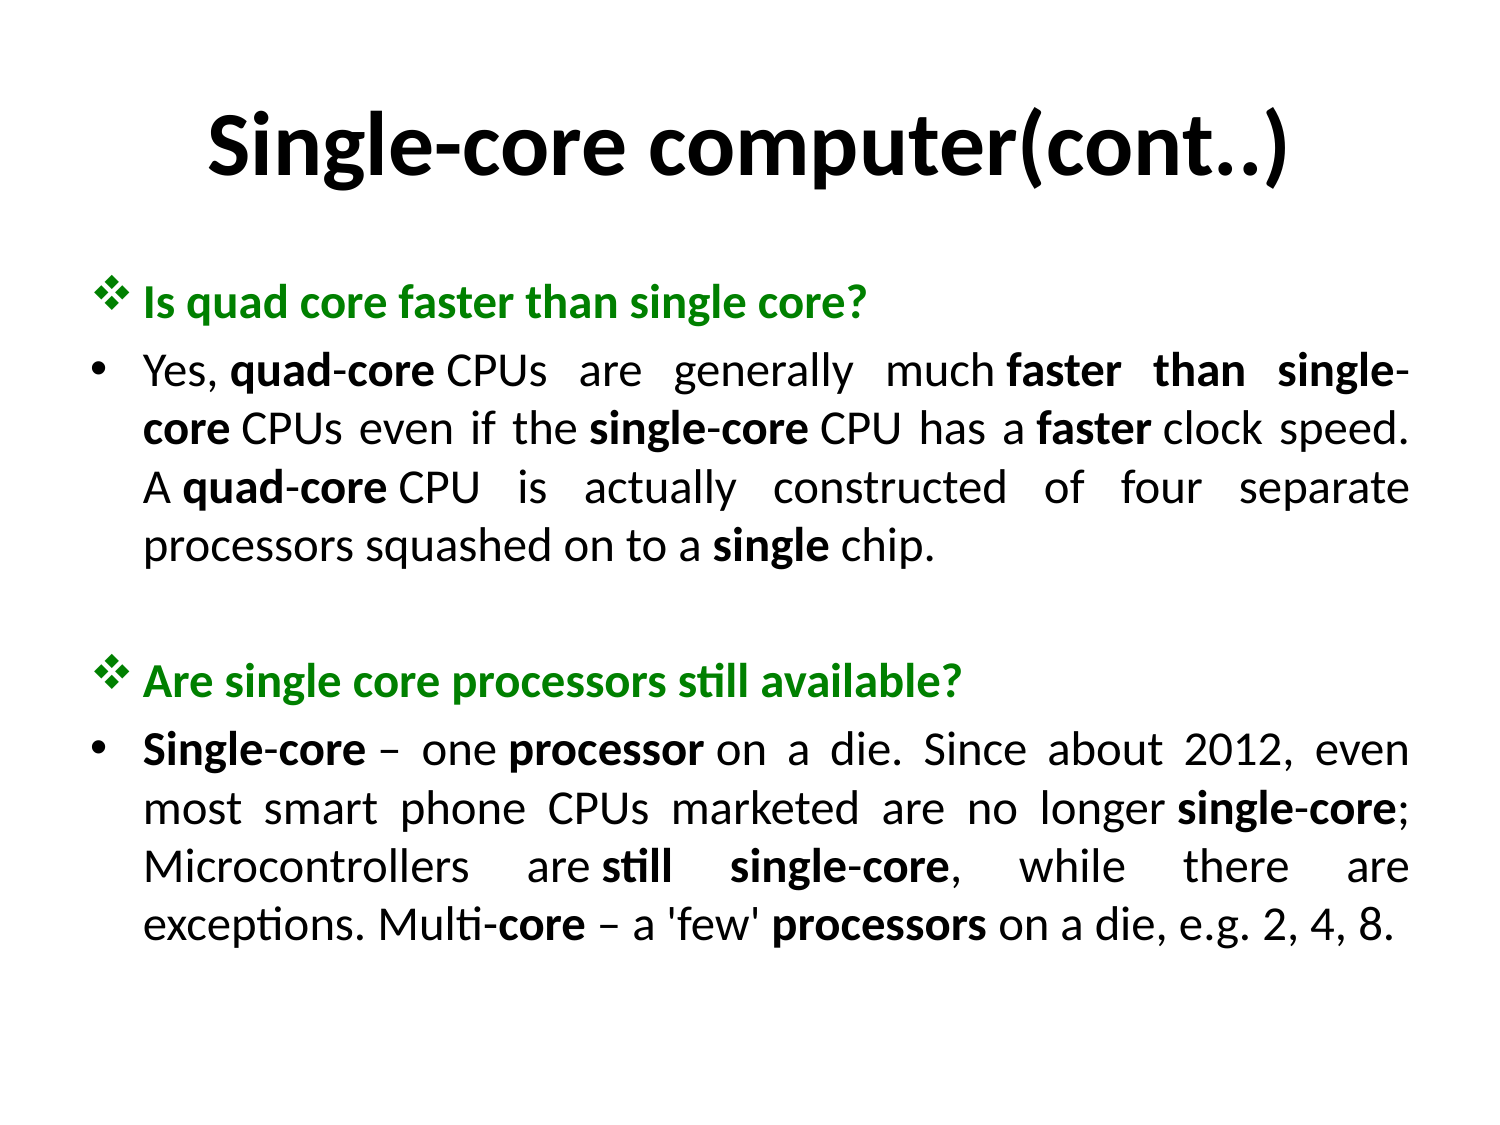

# Single-core computer(cont..)
Is quad core faster than single core?
Yes, quad-core CPUs are generally much faster than single-core CPUs even if the single-core CPU has a faster clock speed. A quad-core CPU is actually constructed of four separate processors squashed on to a single chip.

Are single core processors still available?
Single-core – one processor on a die. Since about 2012, even most smart phone CPUs marketed are no longer single-core; Microcontrollers are still single-core, while there are exceptions. Multi-core – a 'few' processors on a die, e.g. 2, 4, 8.